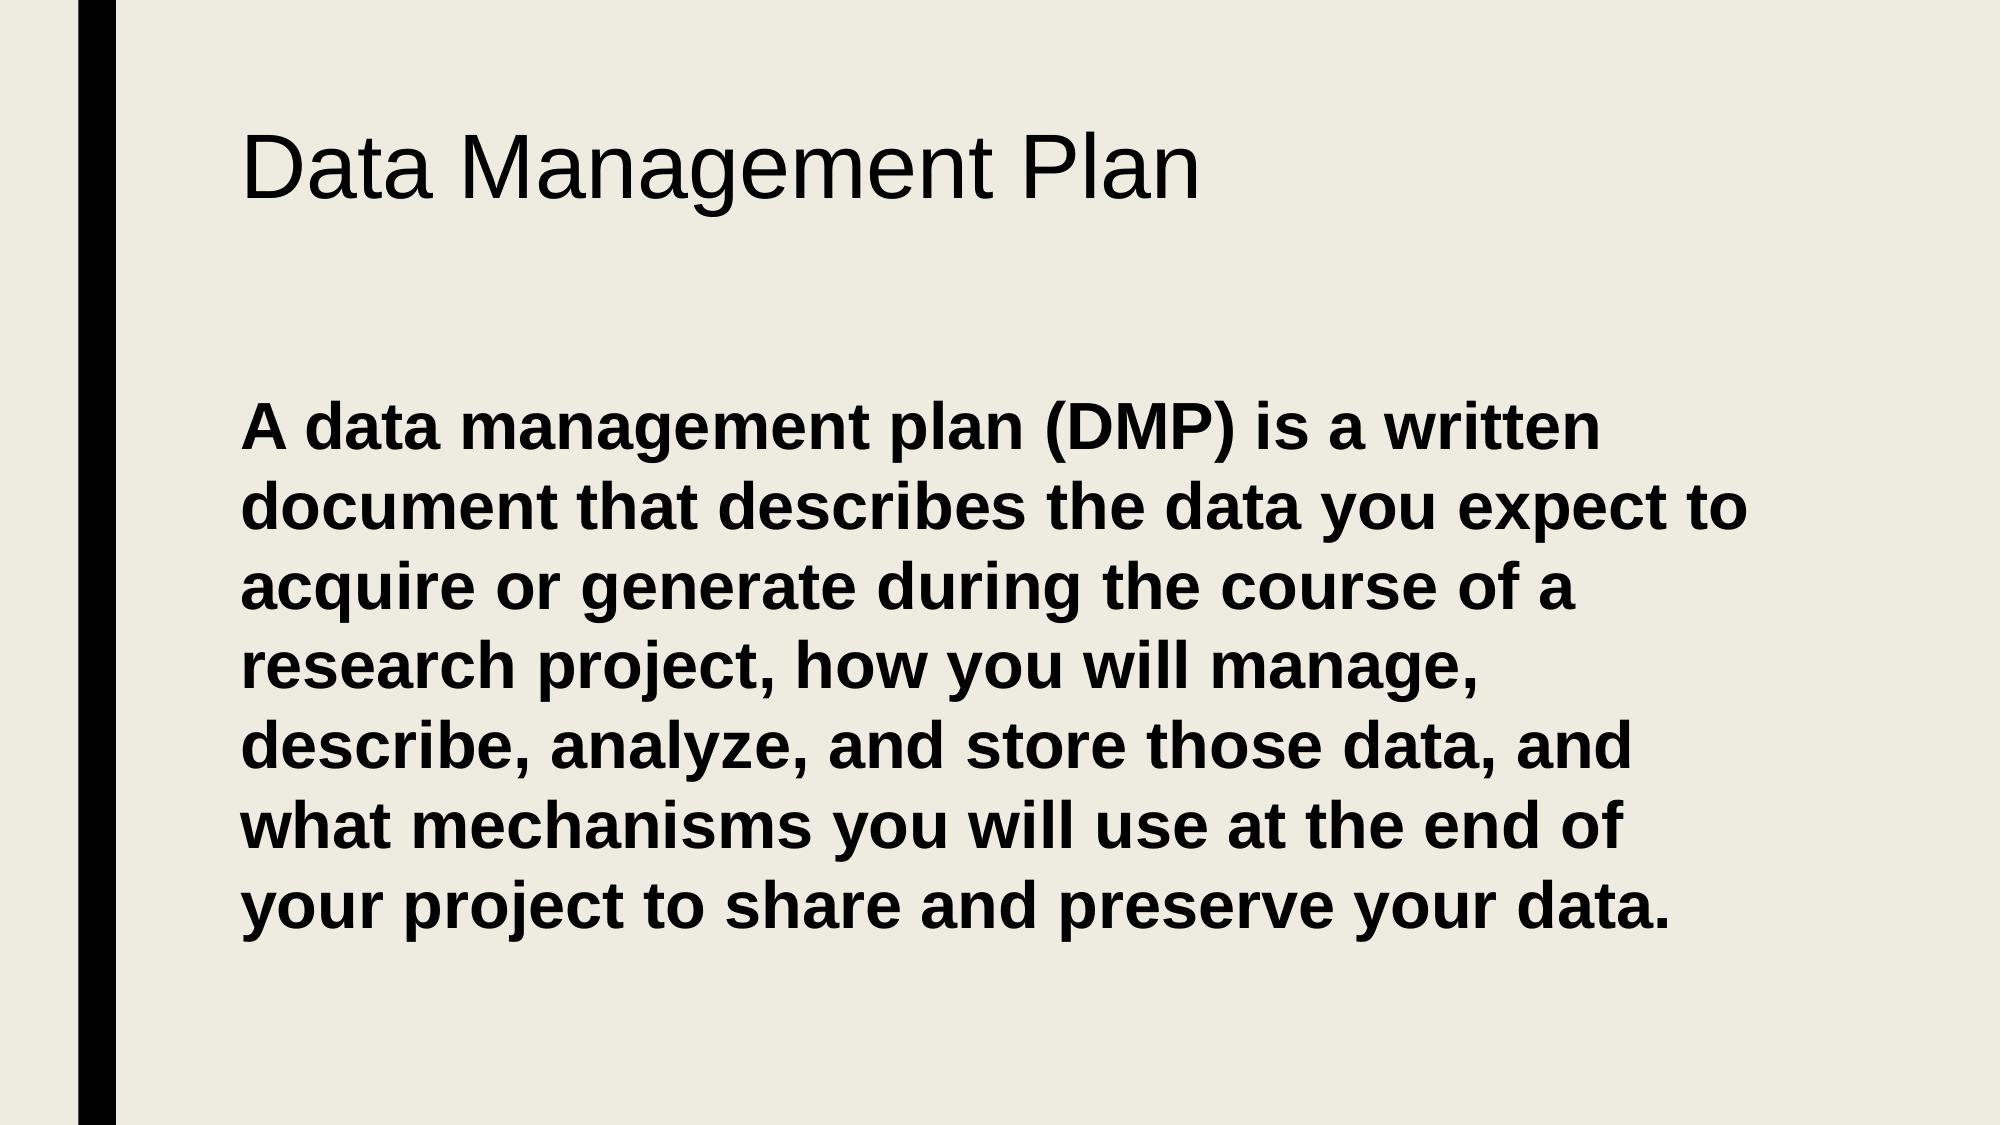

# Data Management Plan
A data management plan (DMP) is a written document that describes the data you expect to acquire or generate during the course of a research project, how you will manage, describe, analyze, and store those data, and what mechanisms you will use at the end of your project to share and preserve your data.